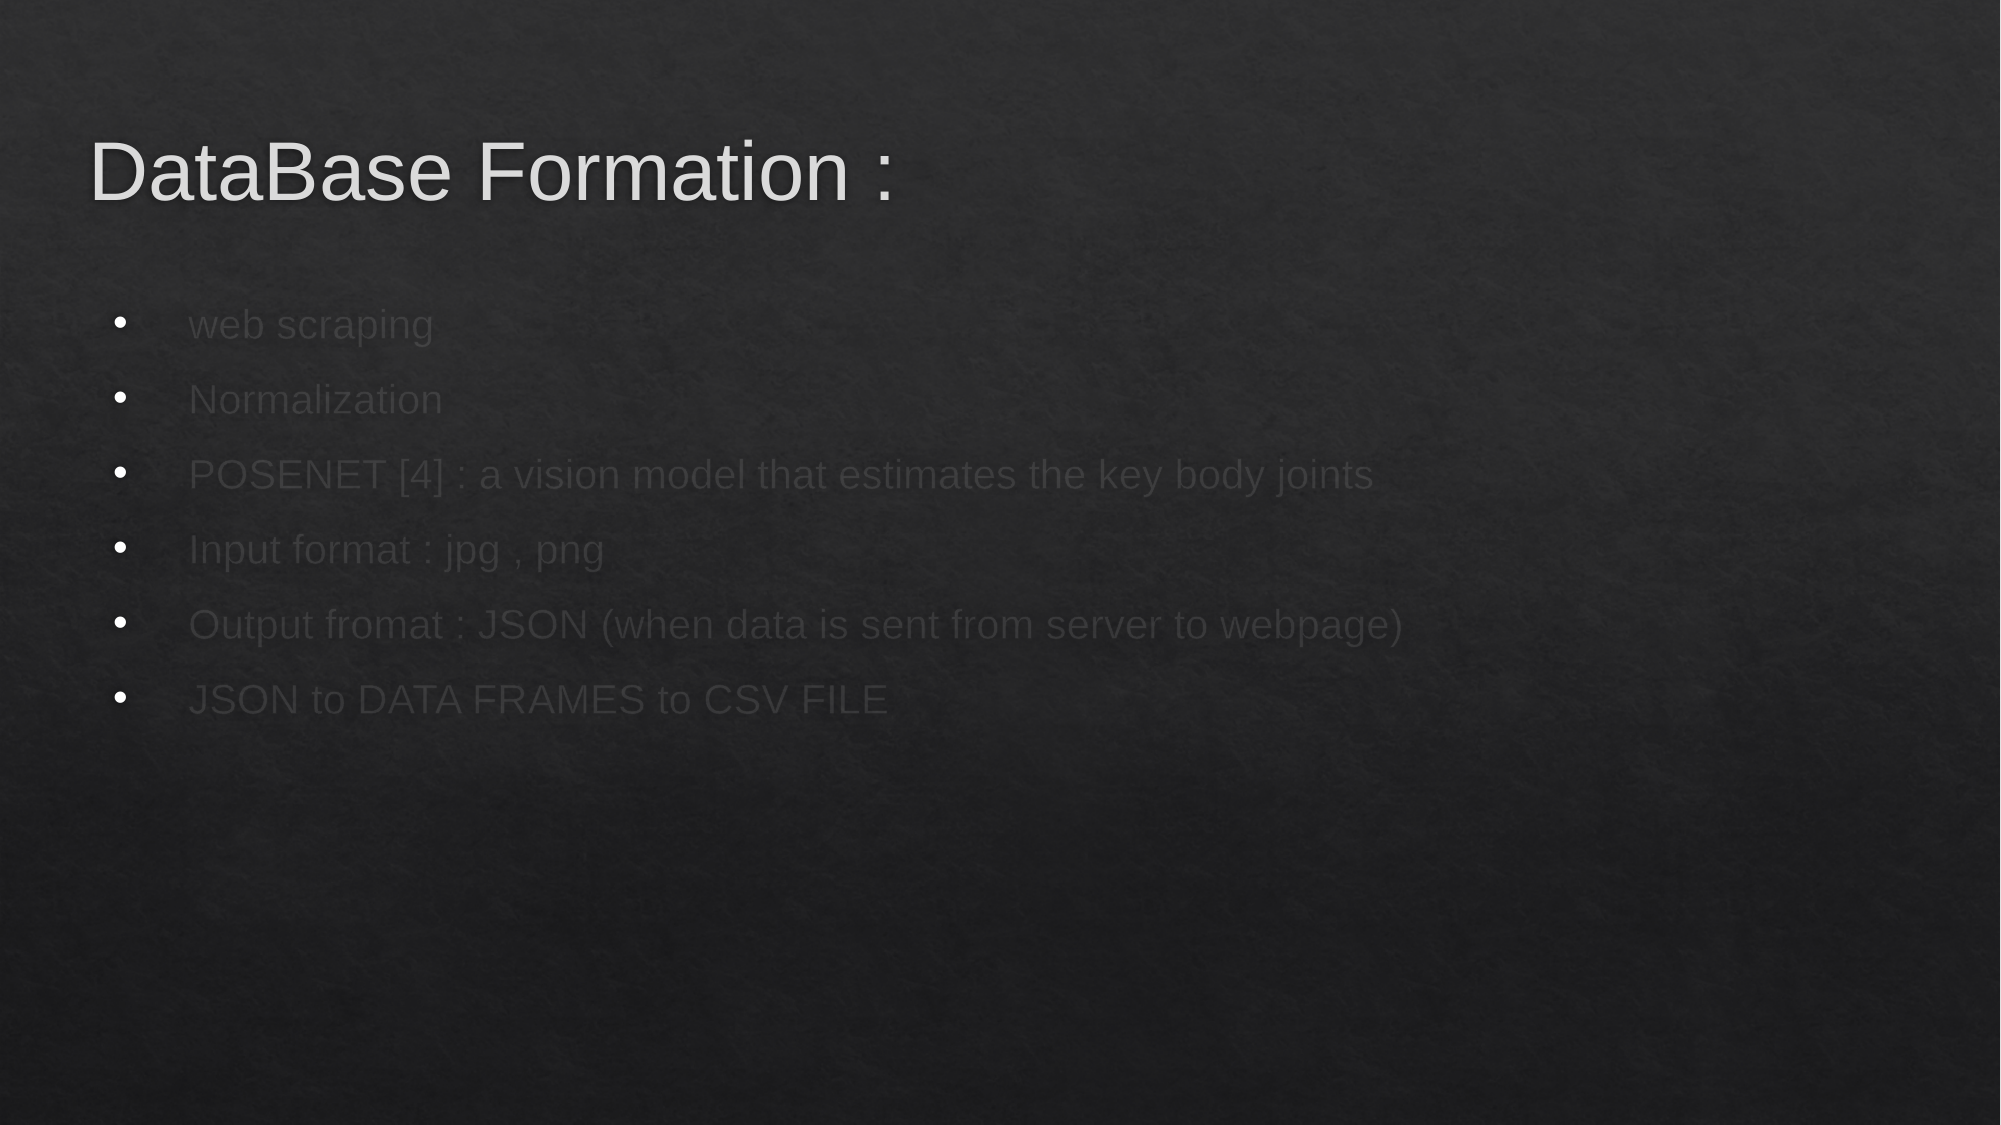

# DataBase Formation :
web scraping
Normalization
POSENET [4] : a vision model that estimates the key body joints
Input format : jpg , png
Output fromat : JSON (when data is sent from server to webpage)
JSON to DATA FRAMES to CSV FILE